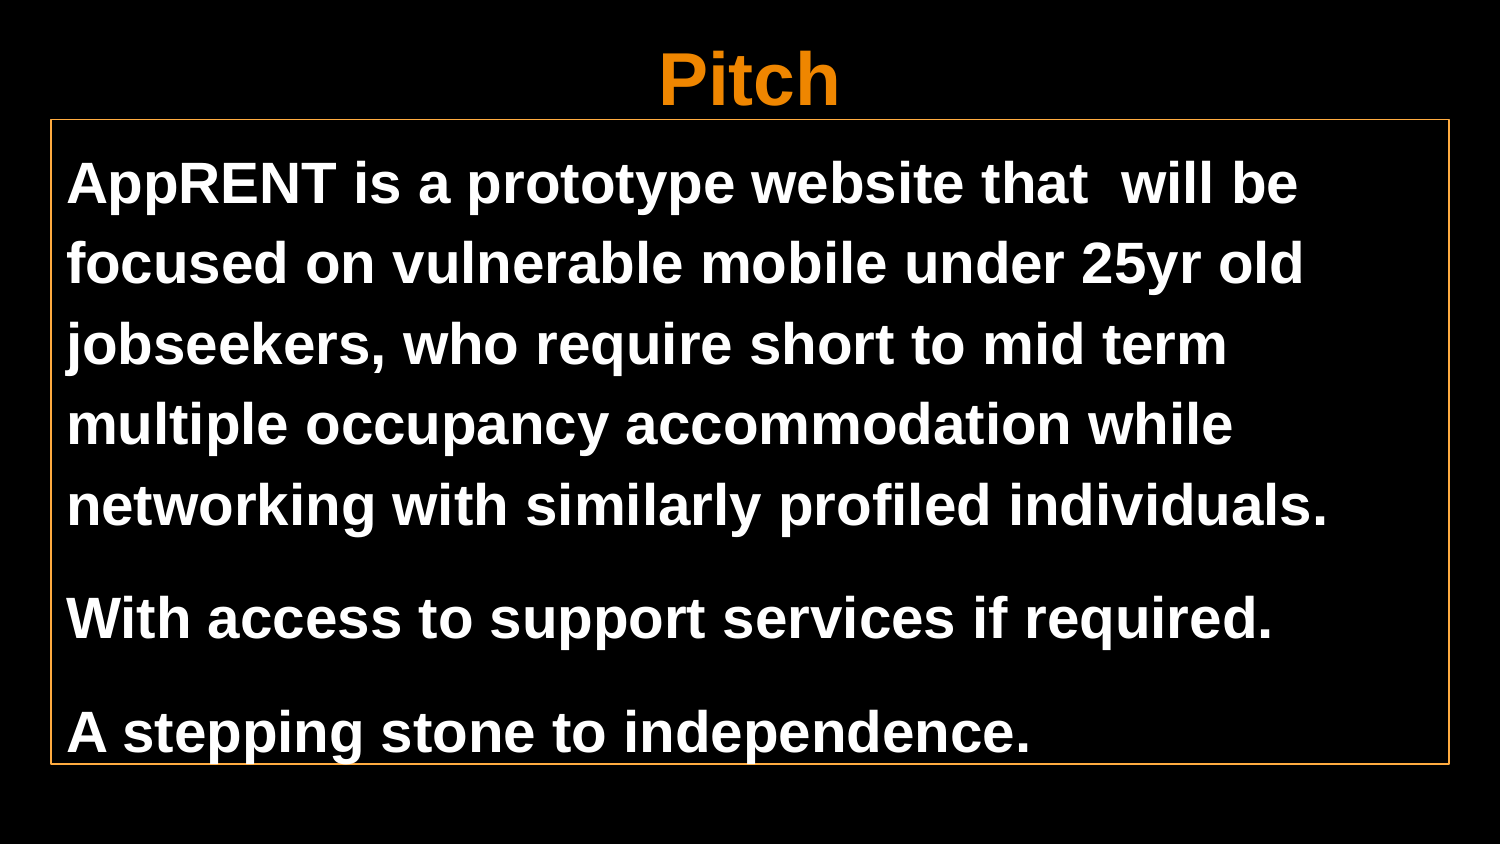

# Pitch
AppRENT is a prototype website that  will be focused on vulnerable mobile under 25yr old jobseekers, who require short to mid term multiple occupancy accommodation while networking with similarly profiled individuals.
With access to support services if required.
A stepping stone to independence.